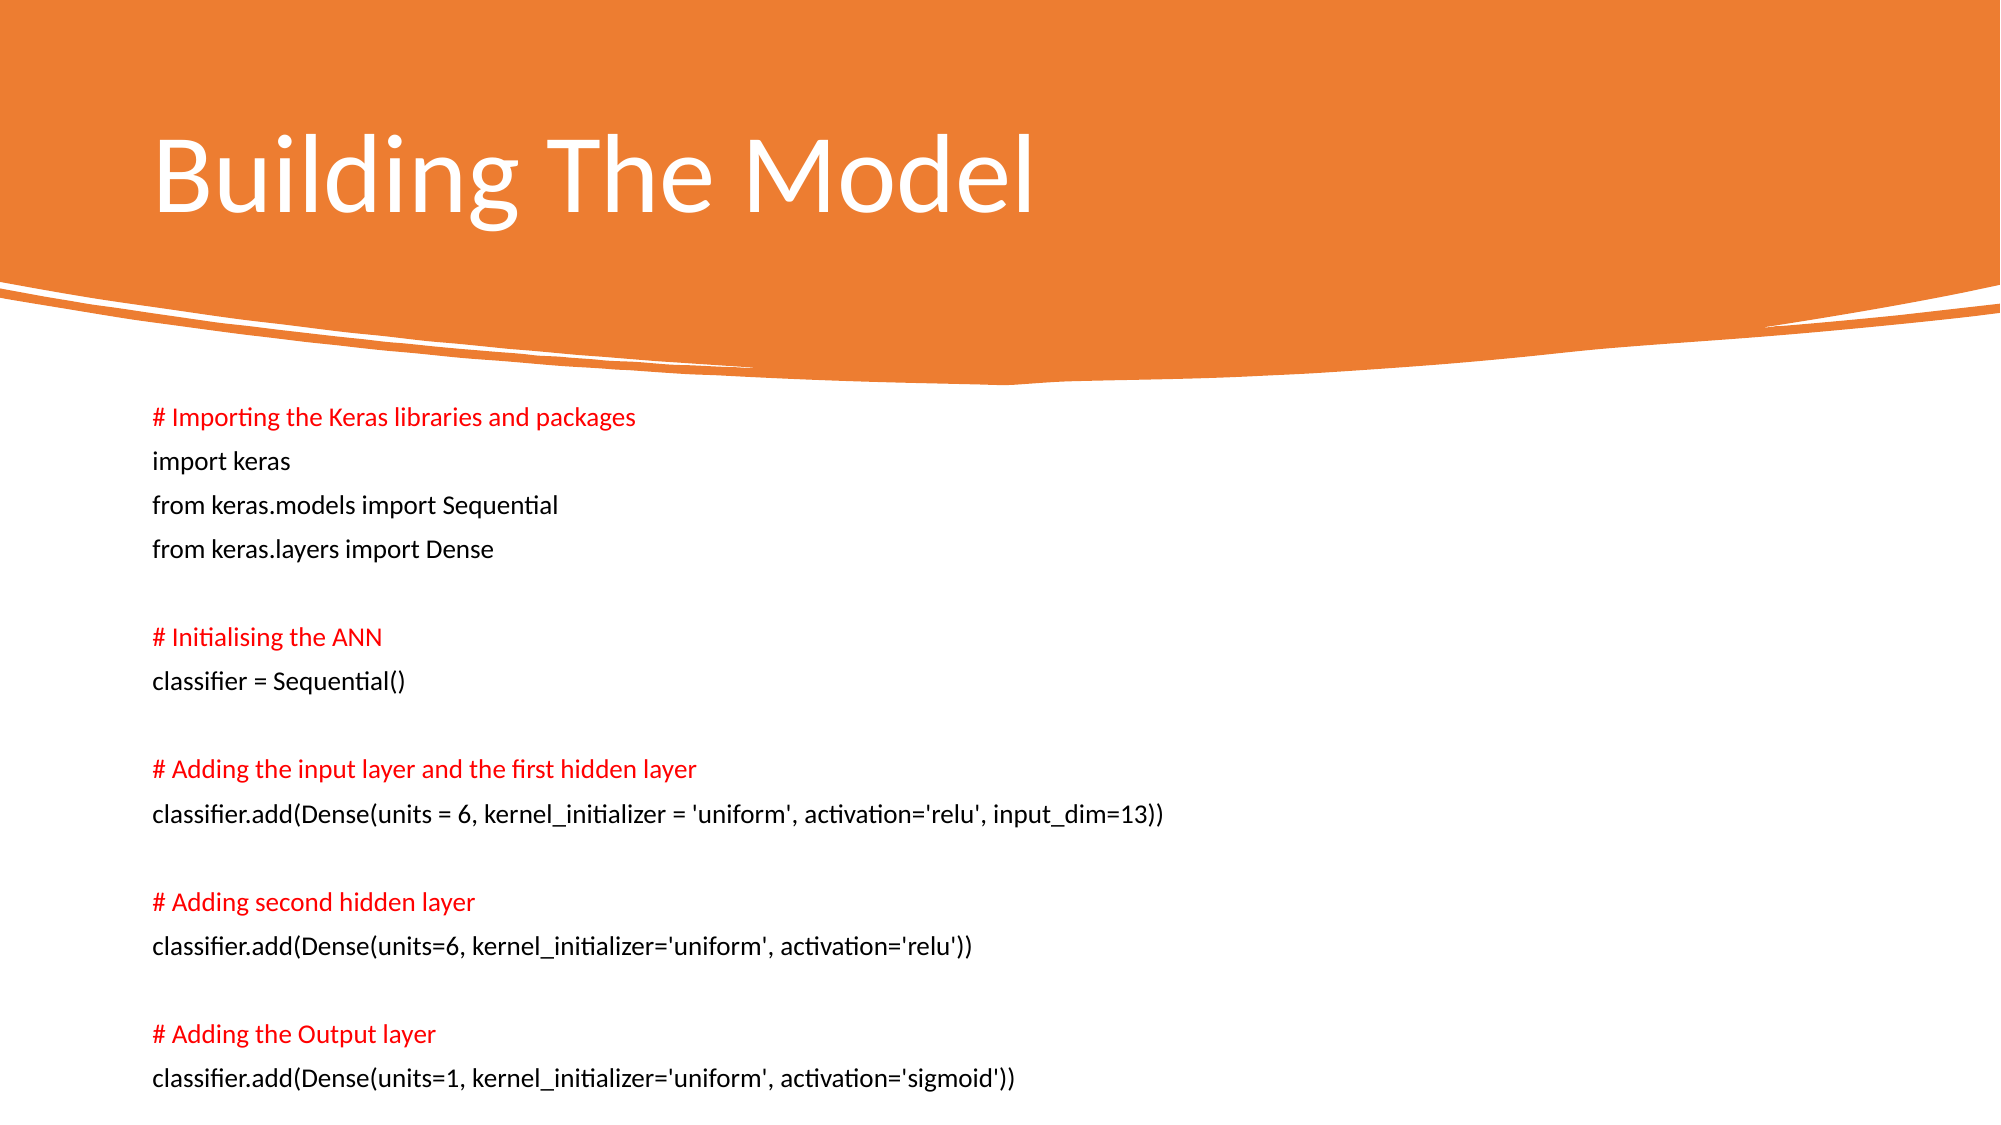

# Building The Model
# Importing the Keras libraries and packages
import keras
from keras.models import Sequential
from keras.layers import Dense

# Initialising the ANN
classifier = Sequential()

# Adding the input layer and the first hidden layer
classifier.add(Dense(units = 6, kernel_initializer = 'uniform', activation='relu', input_dim=13))

# Adding second hidden layer
classifier.add(Dense(units=6, kernel_initializer='uniform', activation='relu'))

# Adding the Output layer
classifier.add(Dense(units=1, kernel_initializer='uniform', activation='sigmoid'))